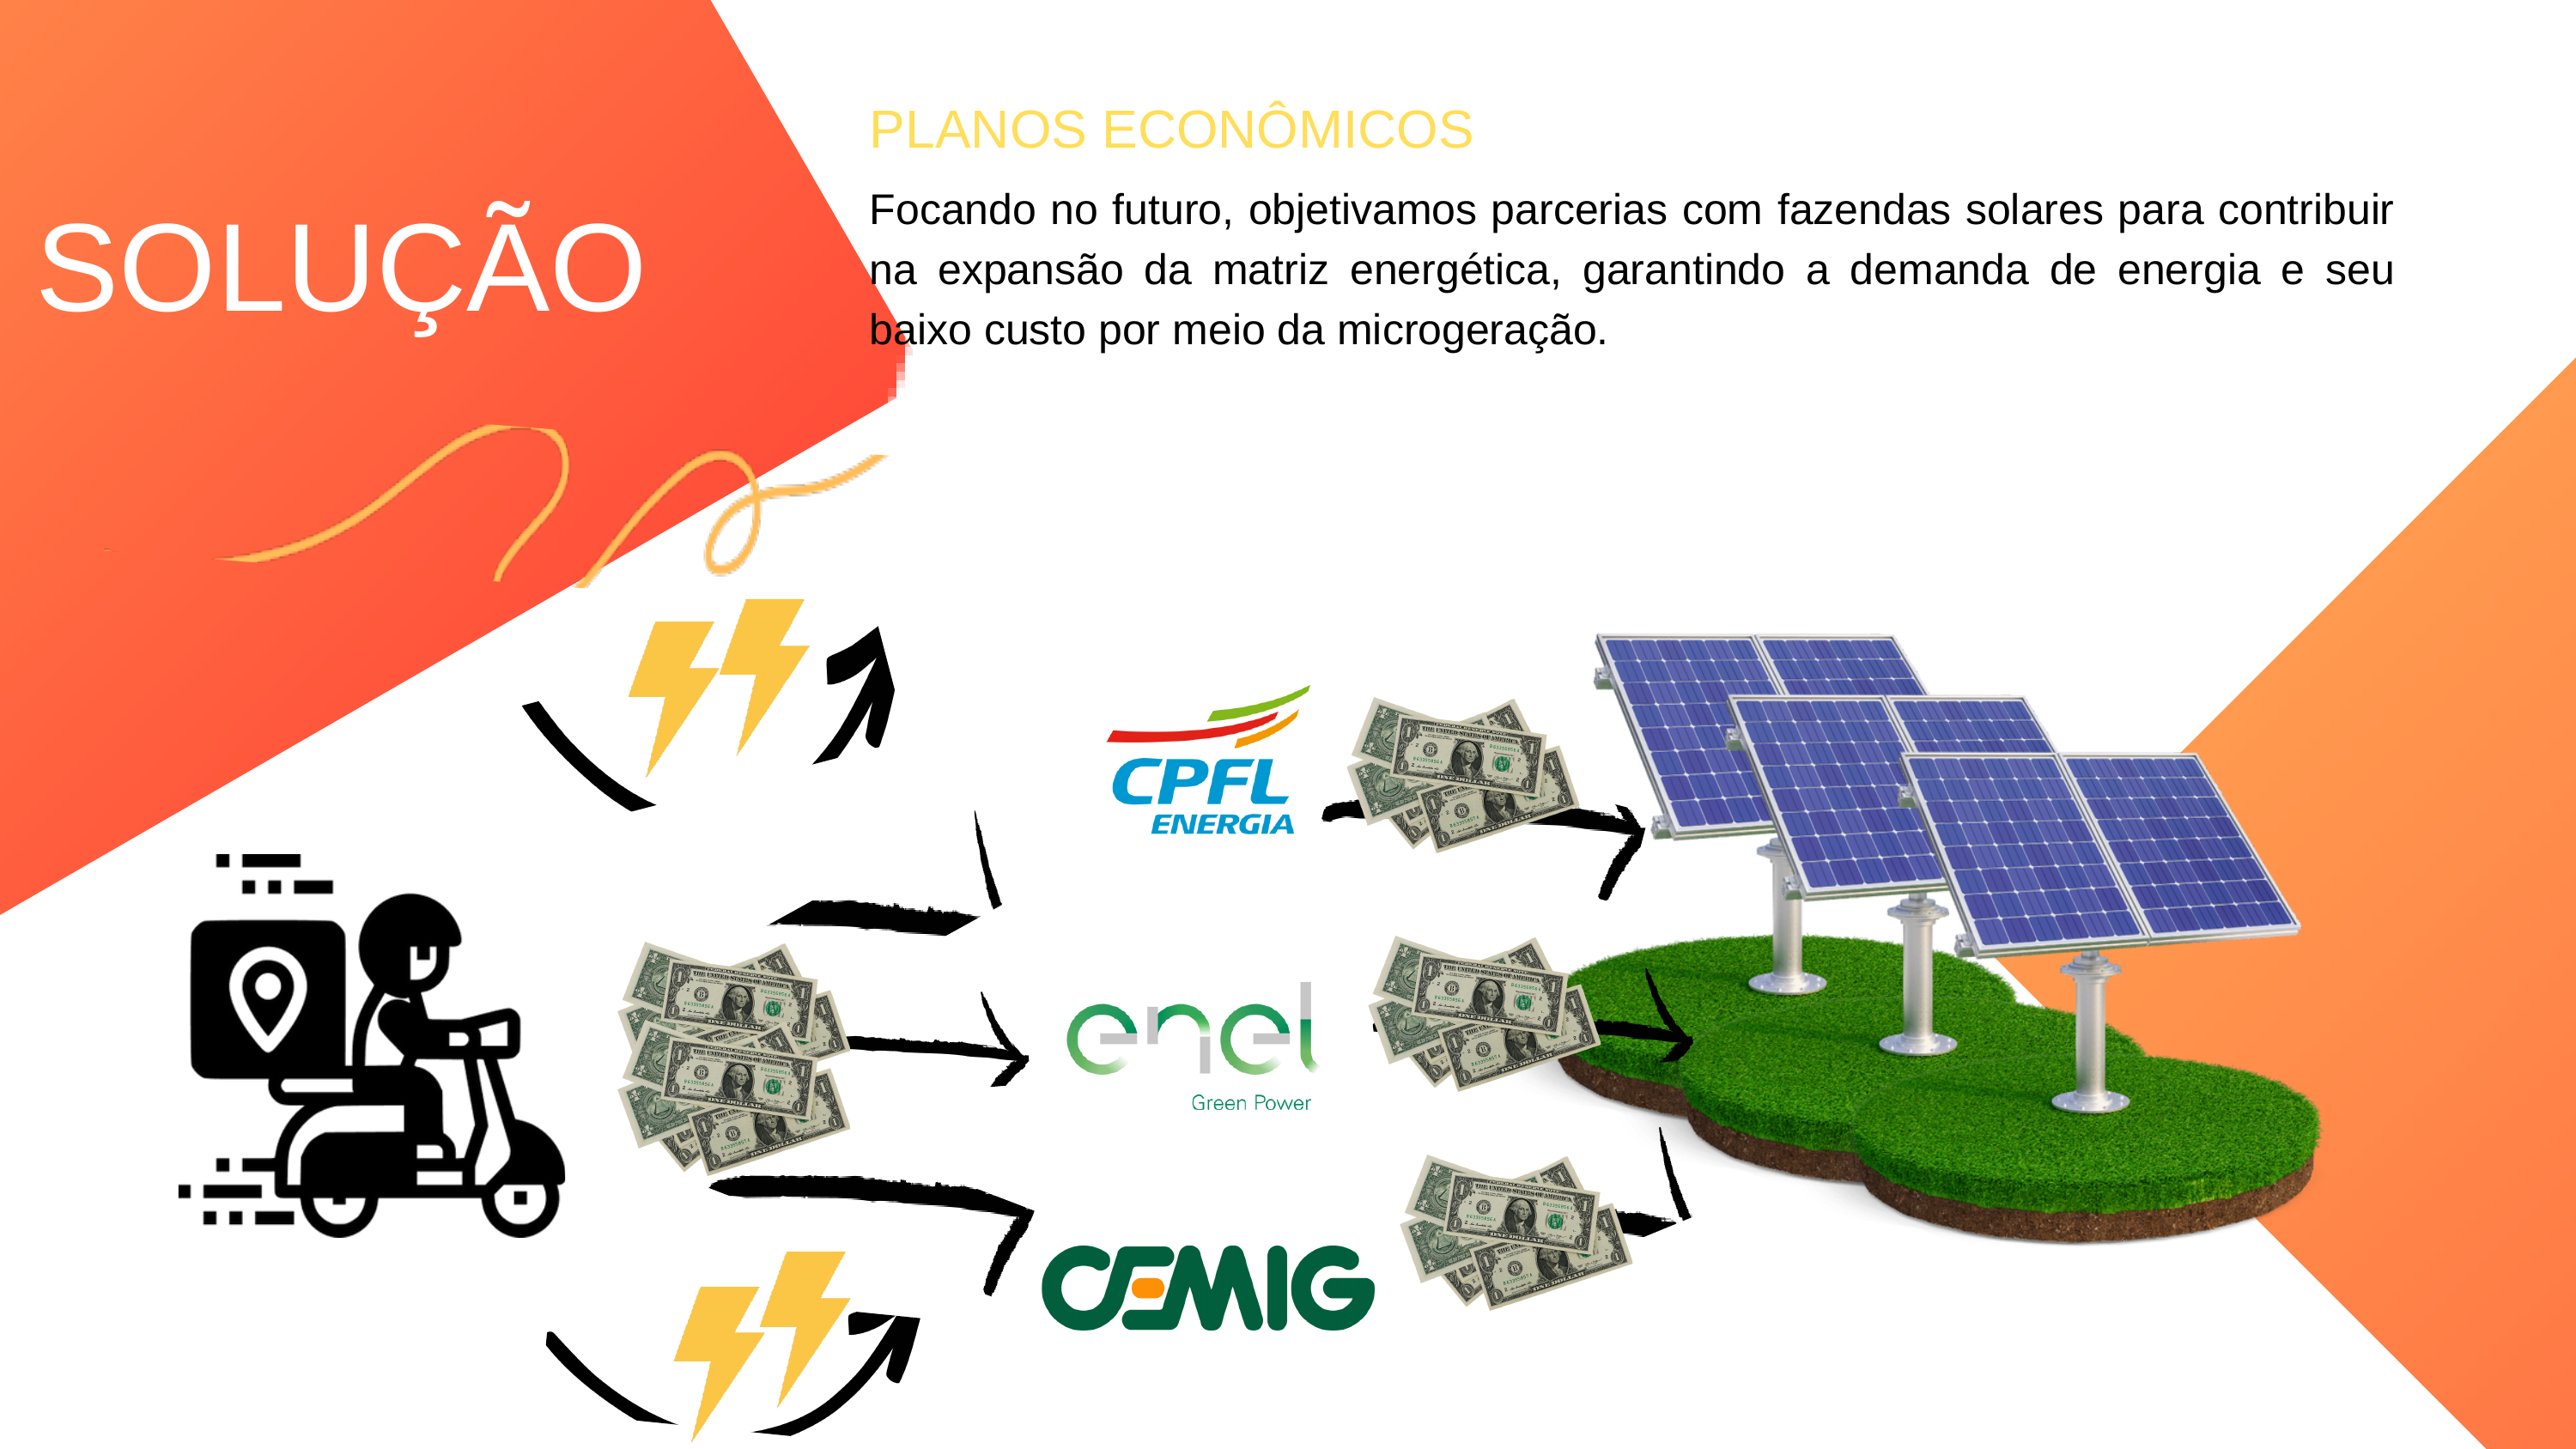

PLANOS ECONÔMICOS
SOLUÇÃO
Focando no futuro, objetivamos parcerias com fazendas solares para contribuir na expansão da matriz energética, garantindo a demanda de energia e seu baixo custo por meio da microgeração.